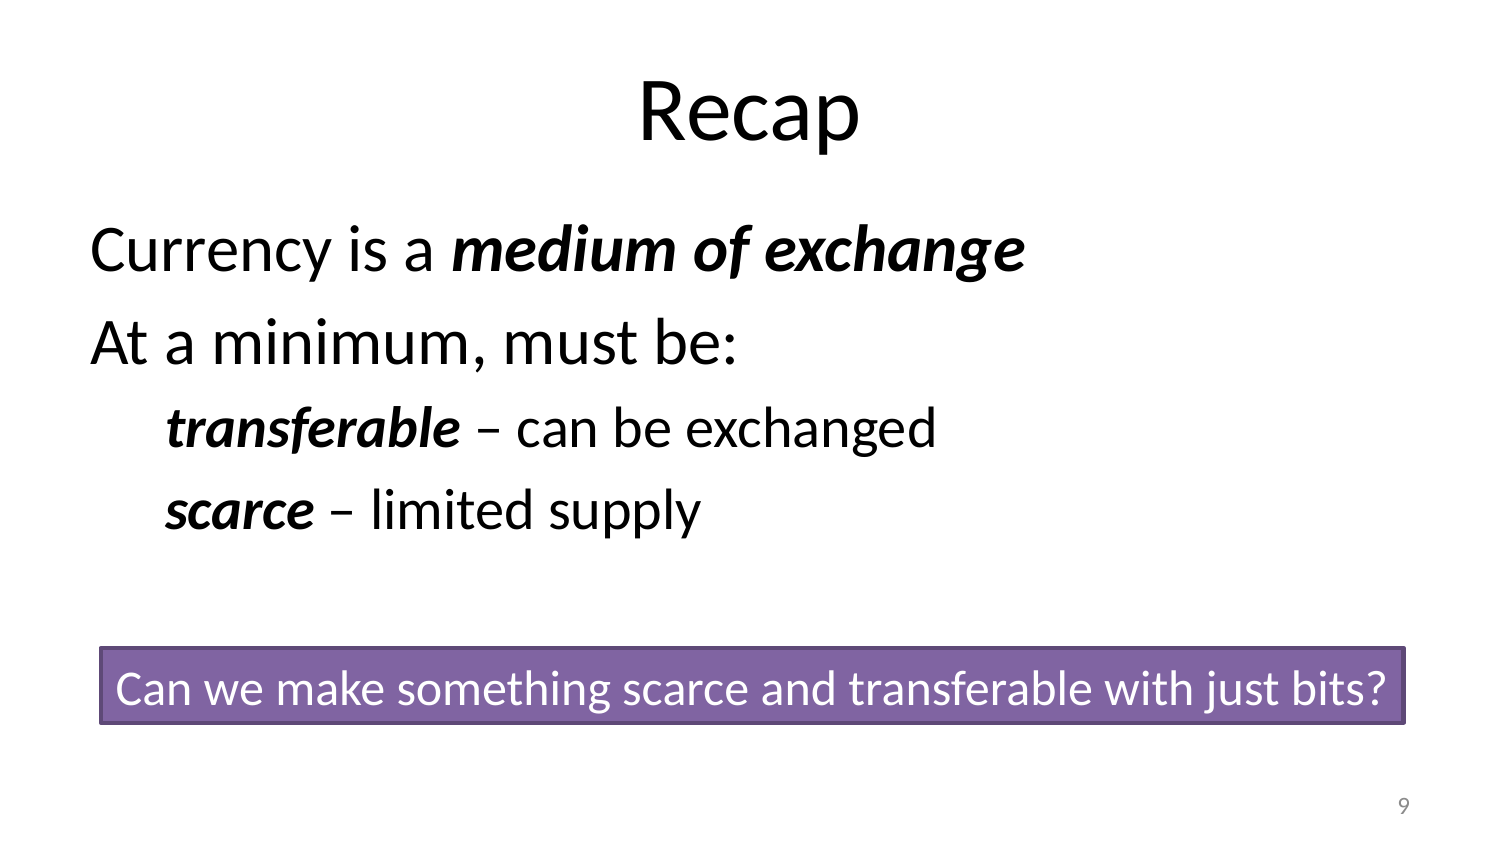

# Recap
Currency is a medium of exchange
At a minimum, must be:
transferable – can be exchanged
scarce – limited supply
Can we make something scarce and transferable with just bits?
9